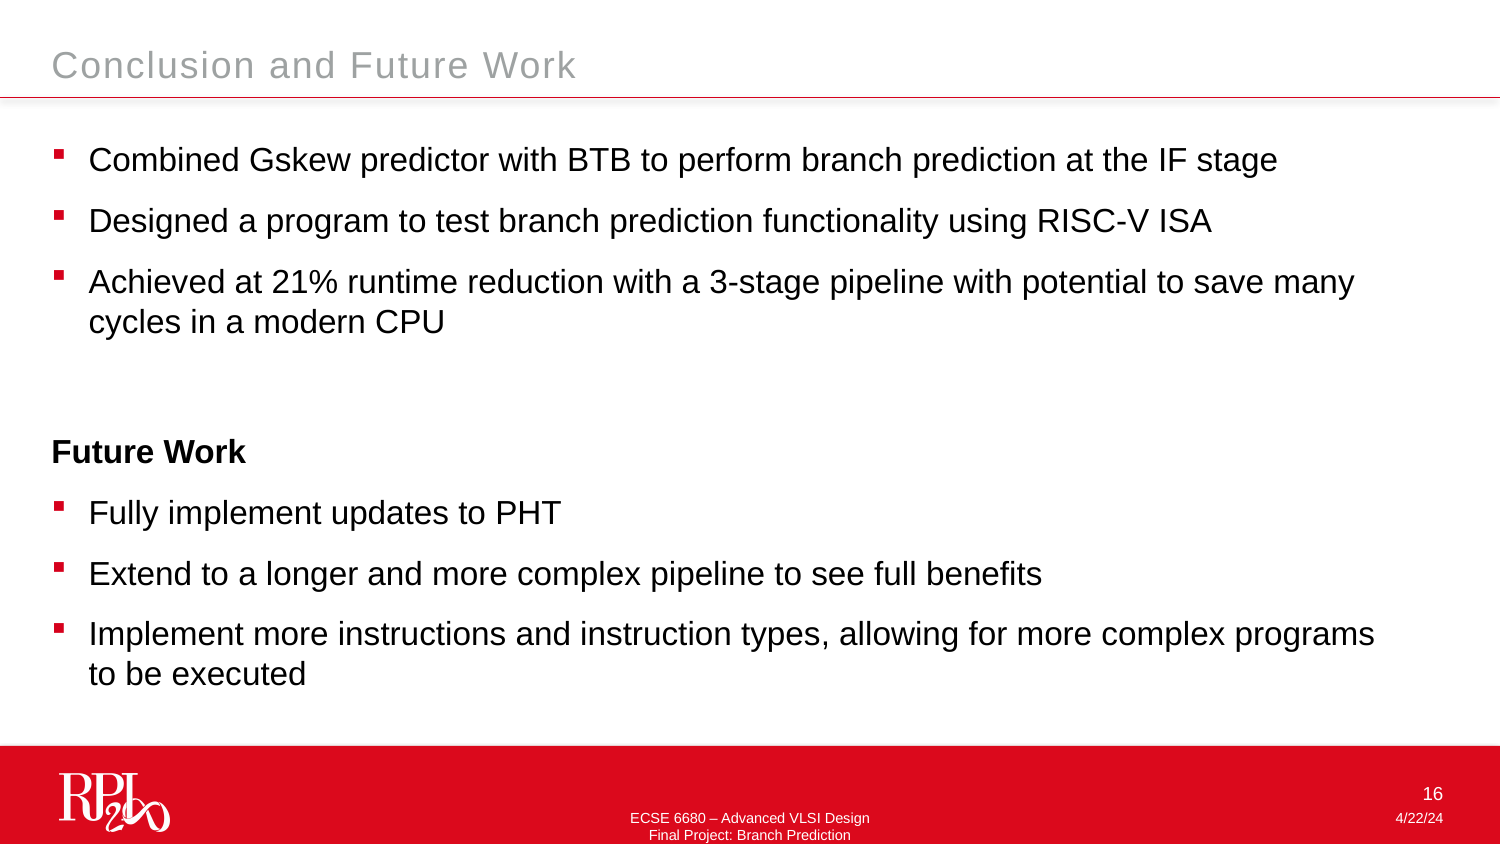

Conclusion and Future Work
Combined Gskew predictor with BTB to perform branch prediction at the IF stage
Designed a program to test branch prediction functionality using RISC-V ISA
Achieved at 21% runtime reduction with a 3-stage pipeline with potential to save many cycles in a modern CPU

Future Work
Fully implement updates to PHT
Extend to a longer and more complex pipeline to see full benefits
Implement more instructions and instruction types, allowing for more complex programs to be executed